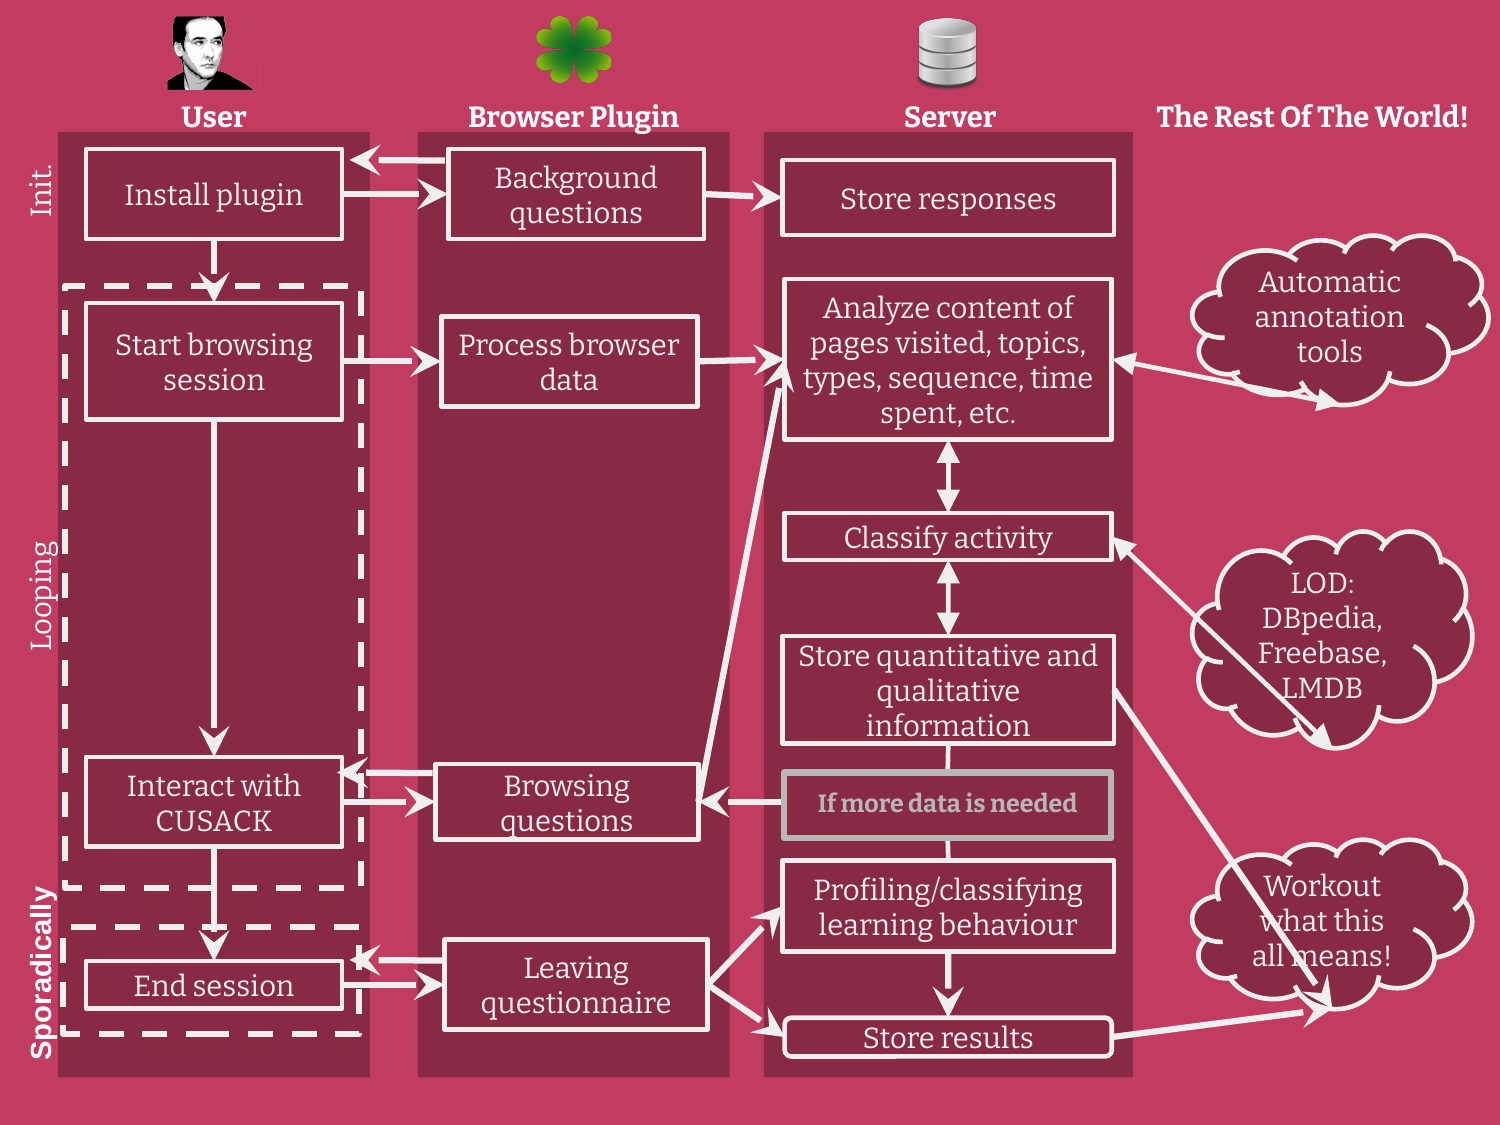

User
Browser Plugin
Server
The Rest Of The World!

Install plugin
Background questions
Init.
Store responses
Automatic annotation tools
Analyze content of pages visited, topics, types, sequence, time spent, etc.

Start browsing session
Process browser data
Classify activity
LOD:
DBpedia, Freebase,
LMDB
Looping
Store quantitative and qualitative information
Interact with CUSACK
Browsing questions
If more data is needed
Workout what this all means!
Profiling/classifying learning behaviour

Leaving questionnaire
Sporadically
End session
Store results